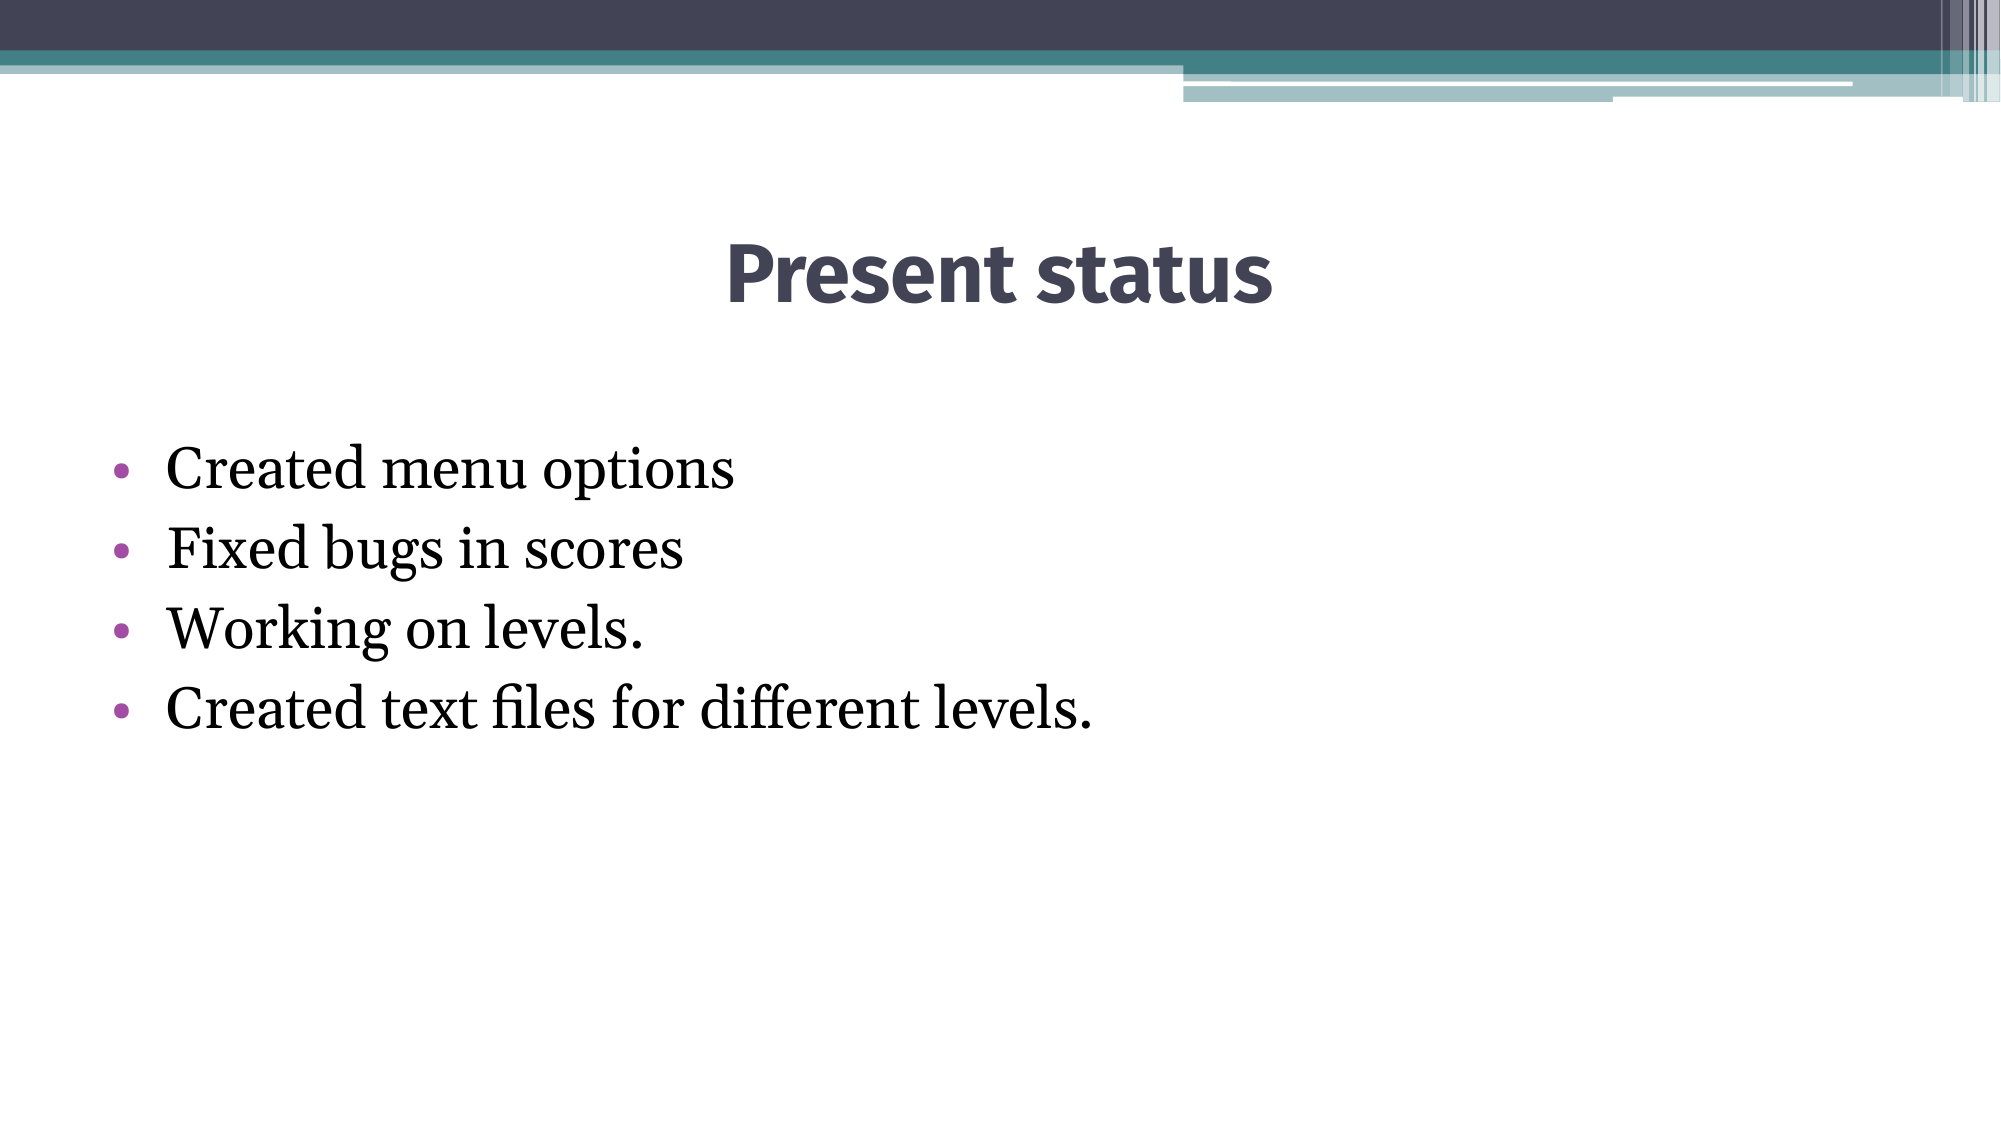

# Present status
Created menu options
Fixed bugs in scores
Working on levels.
Created text files for different levels.